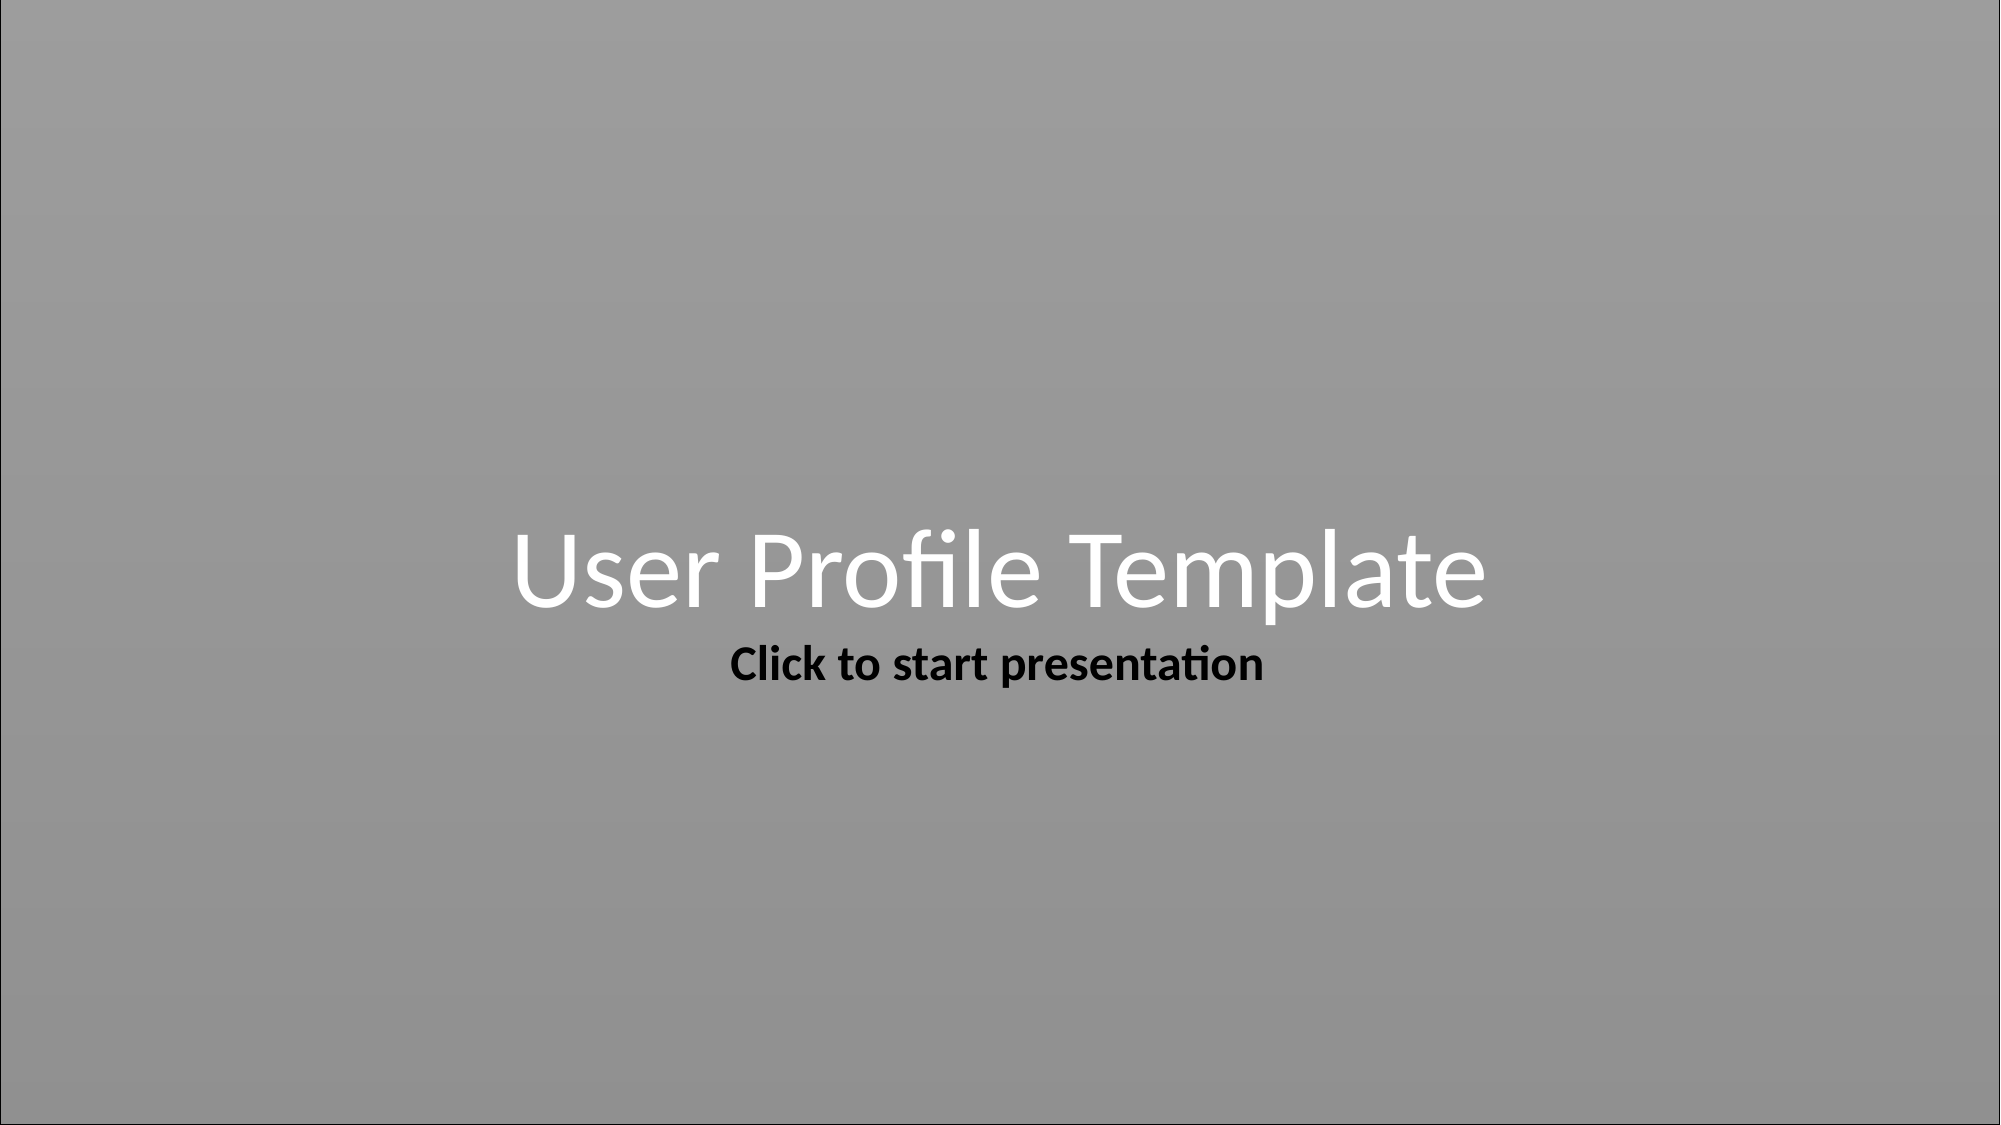

User Profile Template
Click to start presentation